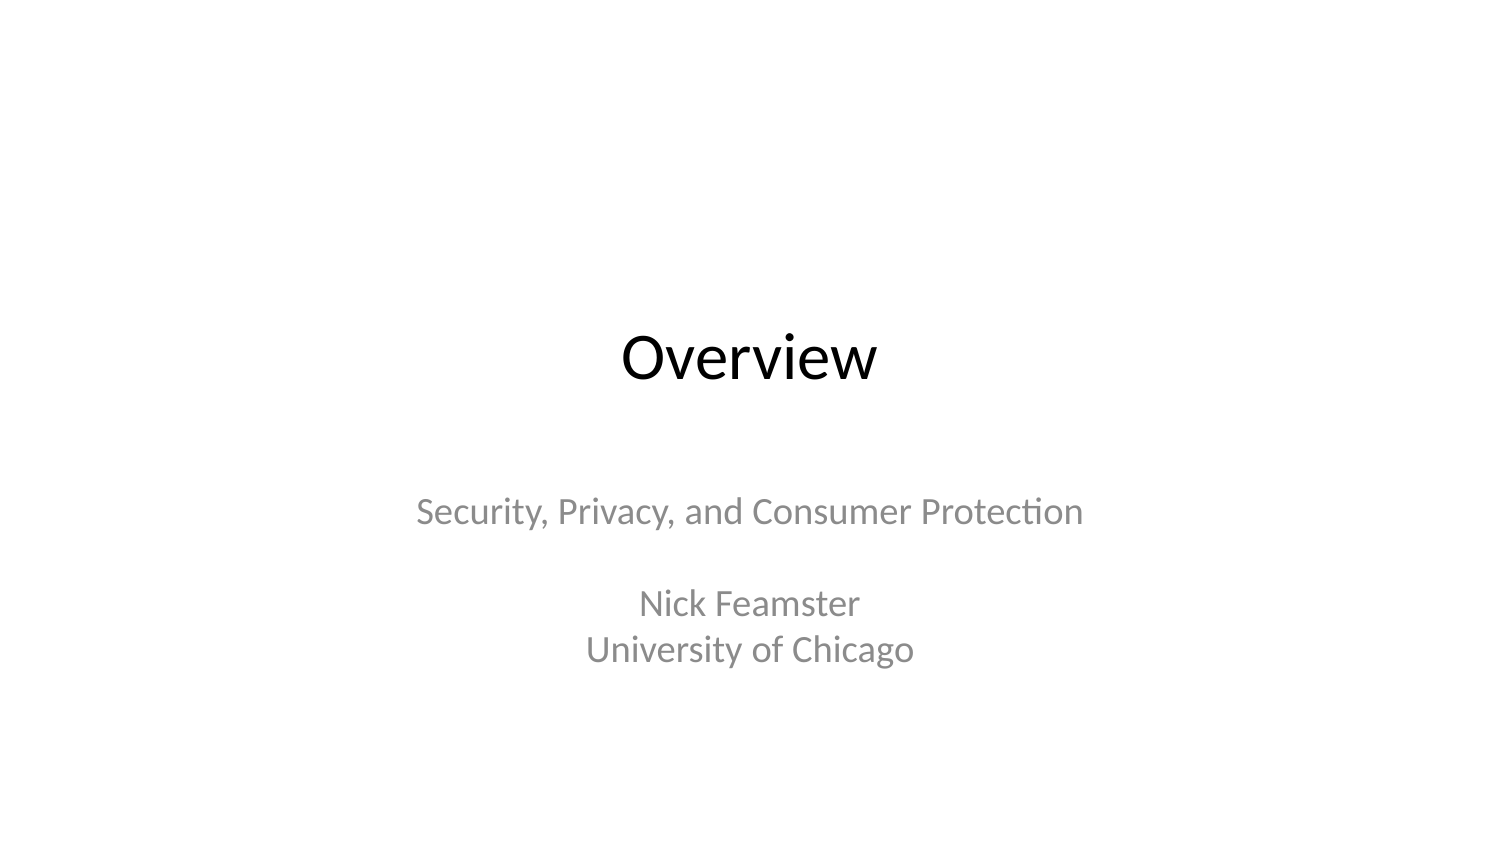

# Overview
Security, Privacy, and Consumer Protection
Nick Feamster
University of Chicago